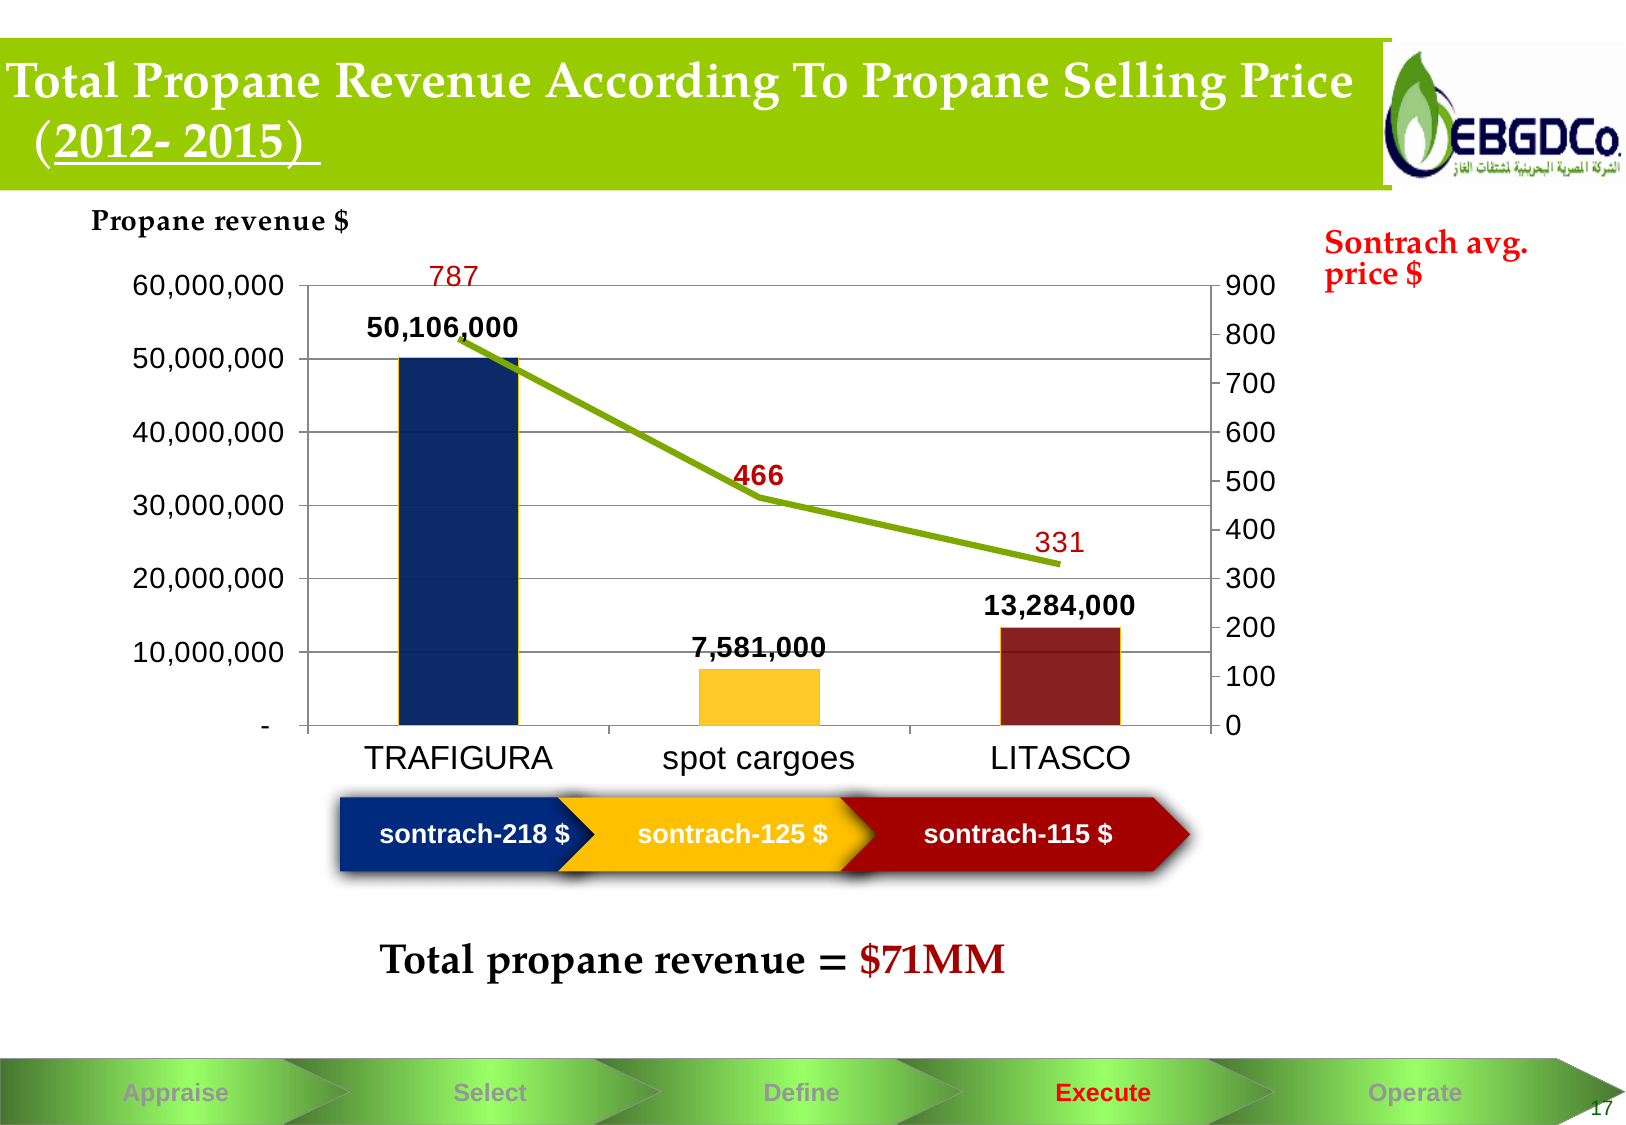

Total Propane Revenue According To Propane Selling Price
  (2012- 2015)

### Chart

| Category | propane revenue $ | Sontrach avg.price |
|---|---|---|
| TRAFIGURA | 50106000.0 | 791.0 |
| spot cargoes | 7581000.0 | 466.0 |
| LITASCO | 13284000.0 | 329.0 |
sontrach-218 $
sontrach-125 $
sontrach-115 $
Total propane revenue = $71MM
17